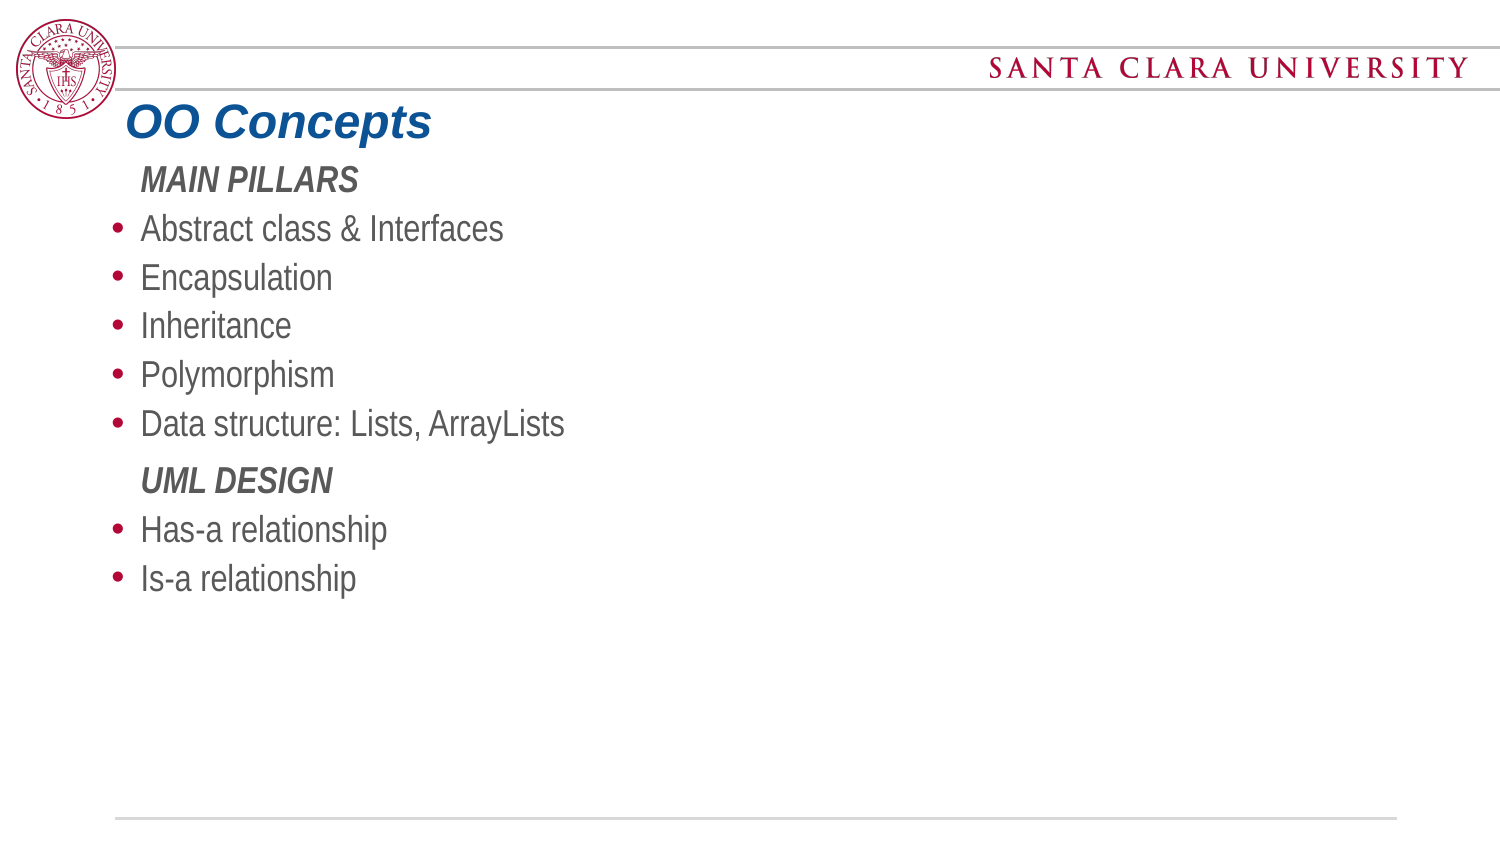

# OO Concepts
MAIN PILLARS
Abstract class & Interfaces
Encapsulation
Inheritance
Polymorphism
Data structure: Lists, ArrayLists
UML DESIGN
Has-a relationship
Is-a relationship